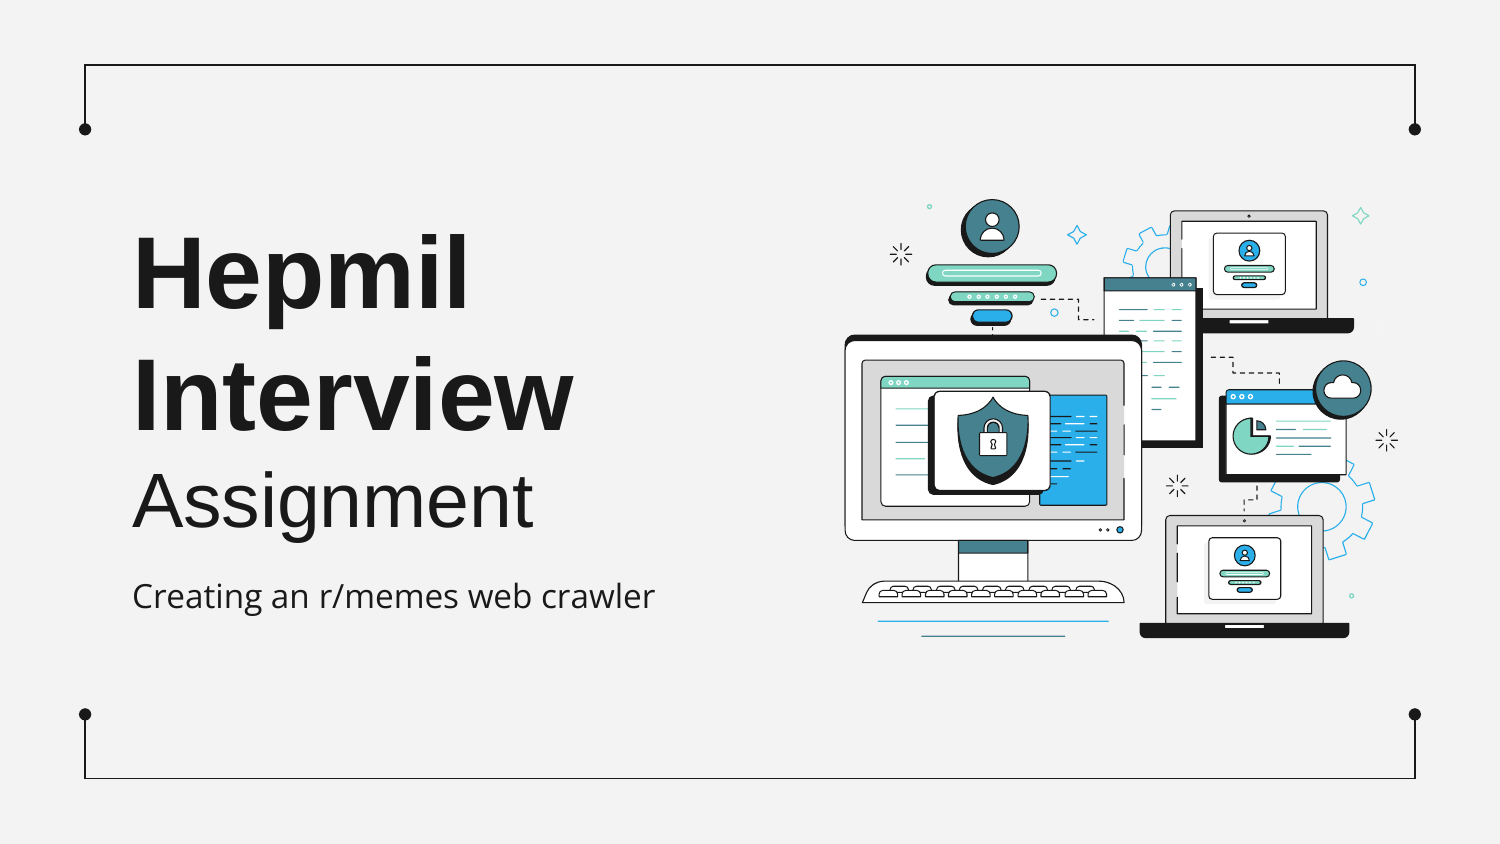

# Hepmil Interview Assignment
Creating an r/memes web crawler